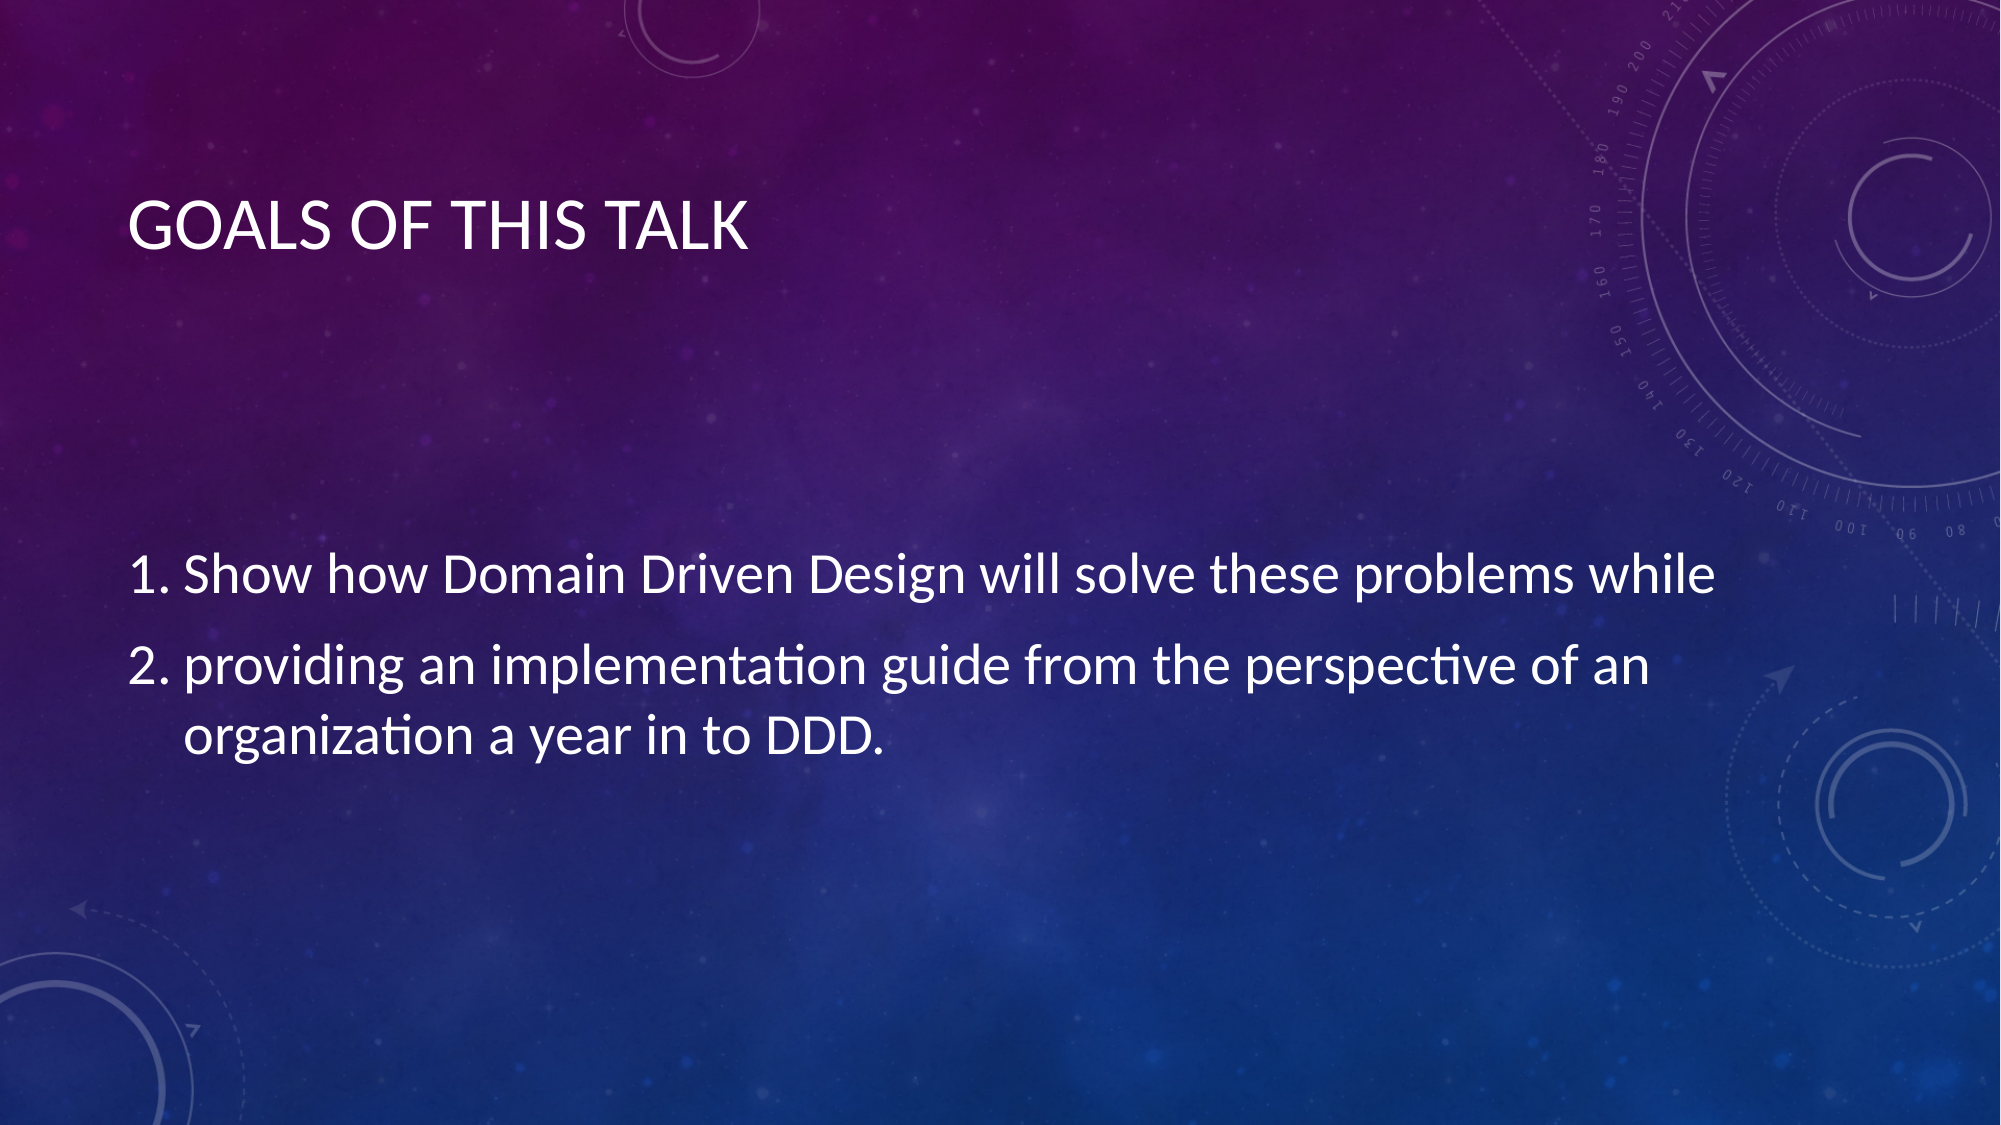

# Goals of this talk
Show how Domain Driven Design will solve these problems while
providing an implementation guide from the perspective of an organization a year in to DDD.